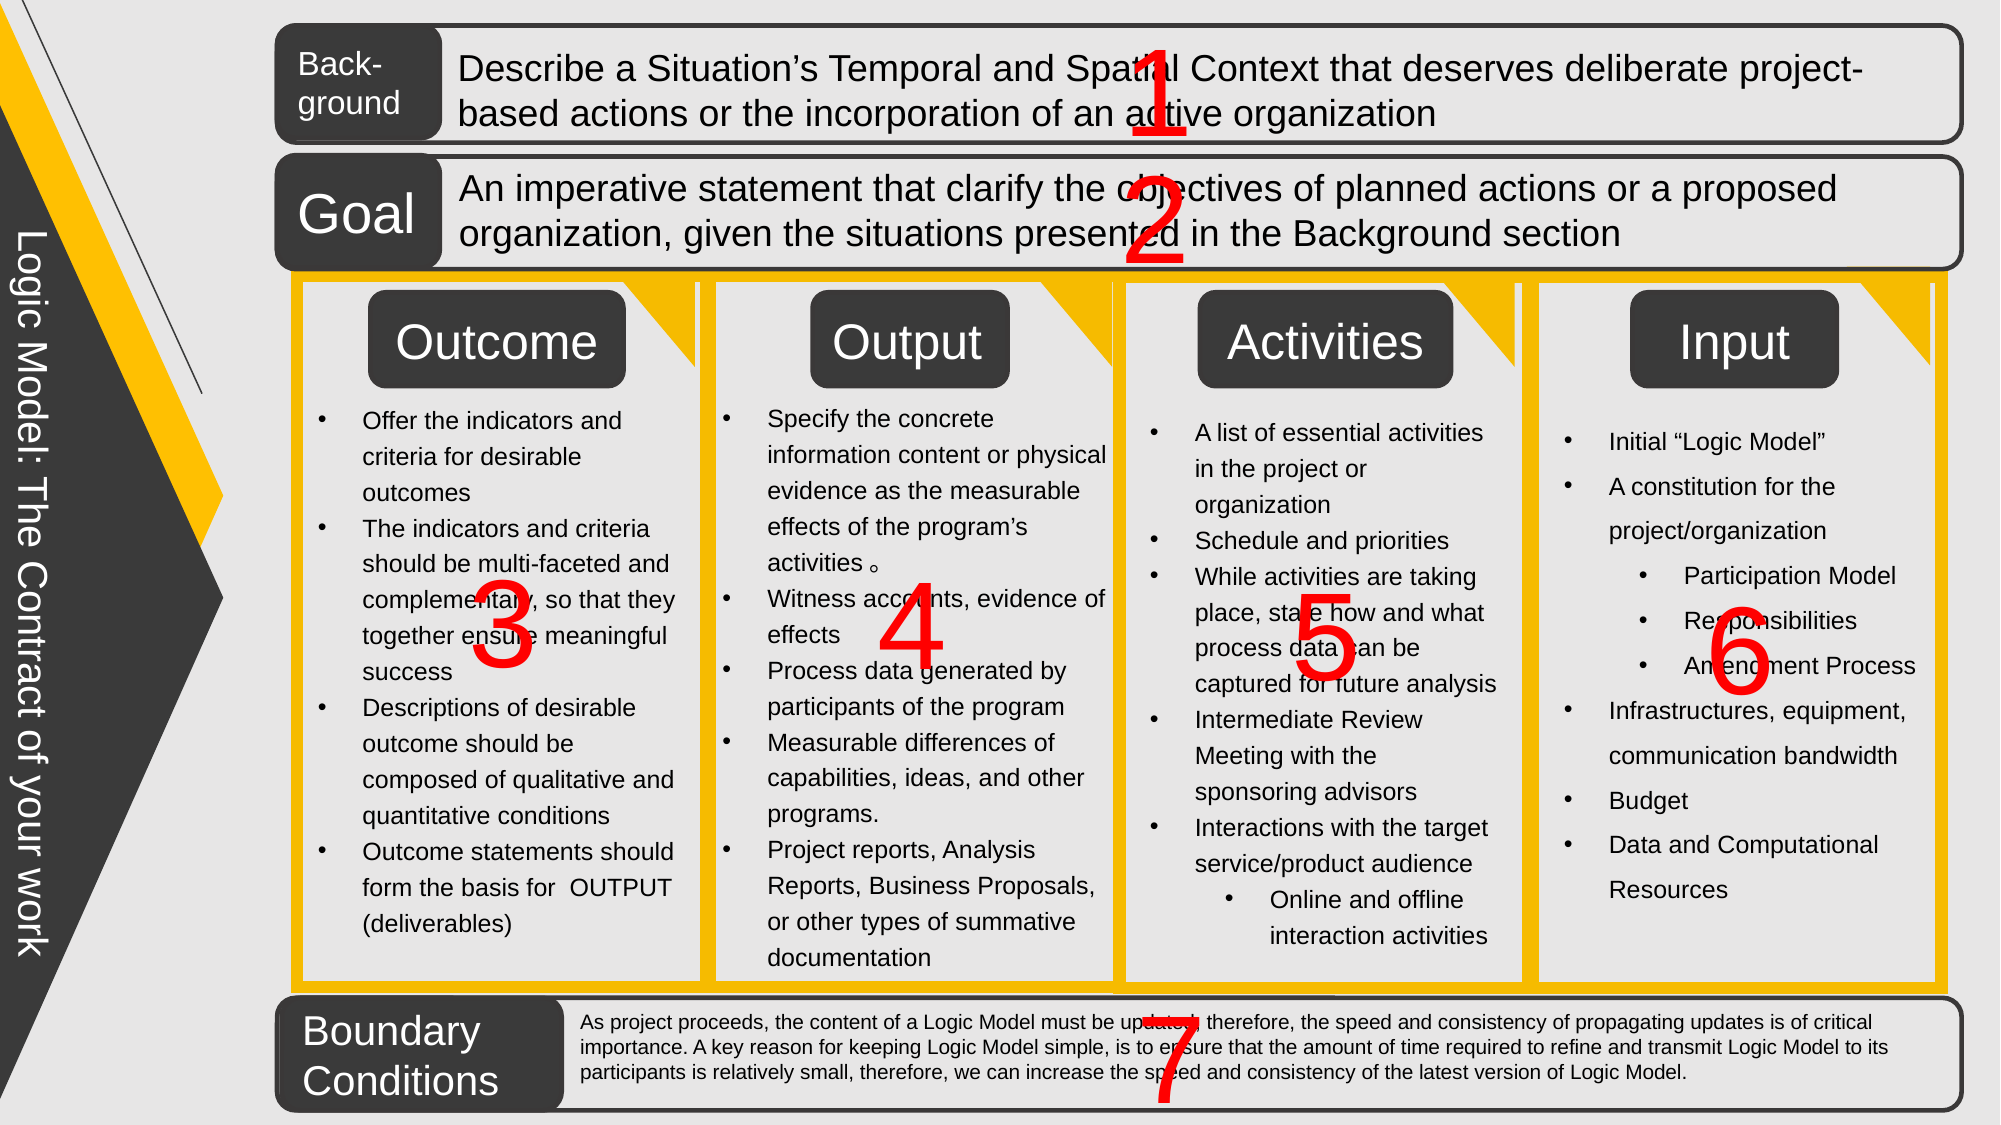

1

Back-
ground
Goal

Boundary Conditions
Describe a Situation’s Temporal and Spatial Context that deserves deliberate project-based actions or the incorporation of an active organization
2
An imperative statement that clarify the objectives of planned actions or a proposed organization, given the situations presented in the Background section
Activities
Input
Outcome
Output
Specify the concrete information content or physical evidence as the measurable effects of the program’s activities。
Witness accounts, evidence of effects
Process data generated by participants of the program
Measurable differences of capabilities, ideas, and other programs.
Project reports, Analysis Reports, Business Proposals, or other types of summative documentation
Offer the indicators and criteria for desirable outcomes
The indicators and criteria should be multi-faceted and complementary, so that they together ensure meaningful success
Descriptions of desirable outcome should be composed of qualitative and quantitative conditions
Outcome statements should form the basis for  OUTPUT (deliverables)
Initial “Logic Model”
A constitution for the project/organization
Participation Model
Responsibilities
Amendment Process
Infrastructures, equipment, communication bandwidth
Budget
Data and Computational Resources
A list of essential activities in the project or organization
Schedule and priorities
While activities are taking place, state how and what process data can be captured for future analysis
Intermediate Review Meeting with the sponsoring advisors
Interactions with the target service/product audience
Online and offline interaction activities

3
4
5
Logic Model: The Contract of your work
6
7
As project proceeds, the content of a Logic Model must be updated, therefore, the speed and consistency of propagating updates is of critical importance. A key reason for keeping Logic Model simple, is to ensure that the amount of time required to refine and transmit Logic Model to its participants is relatively small, therefore, we can increase the speed and consistency of the latest version of Logic Model.